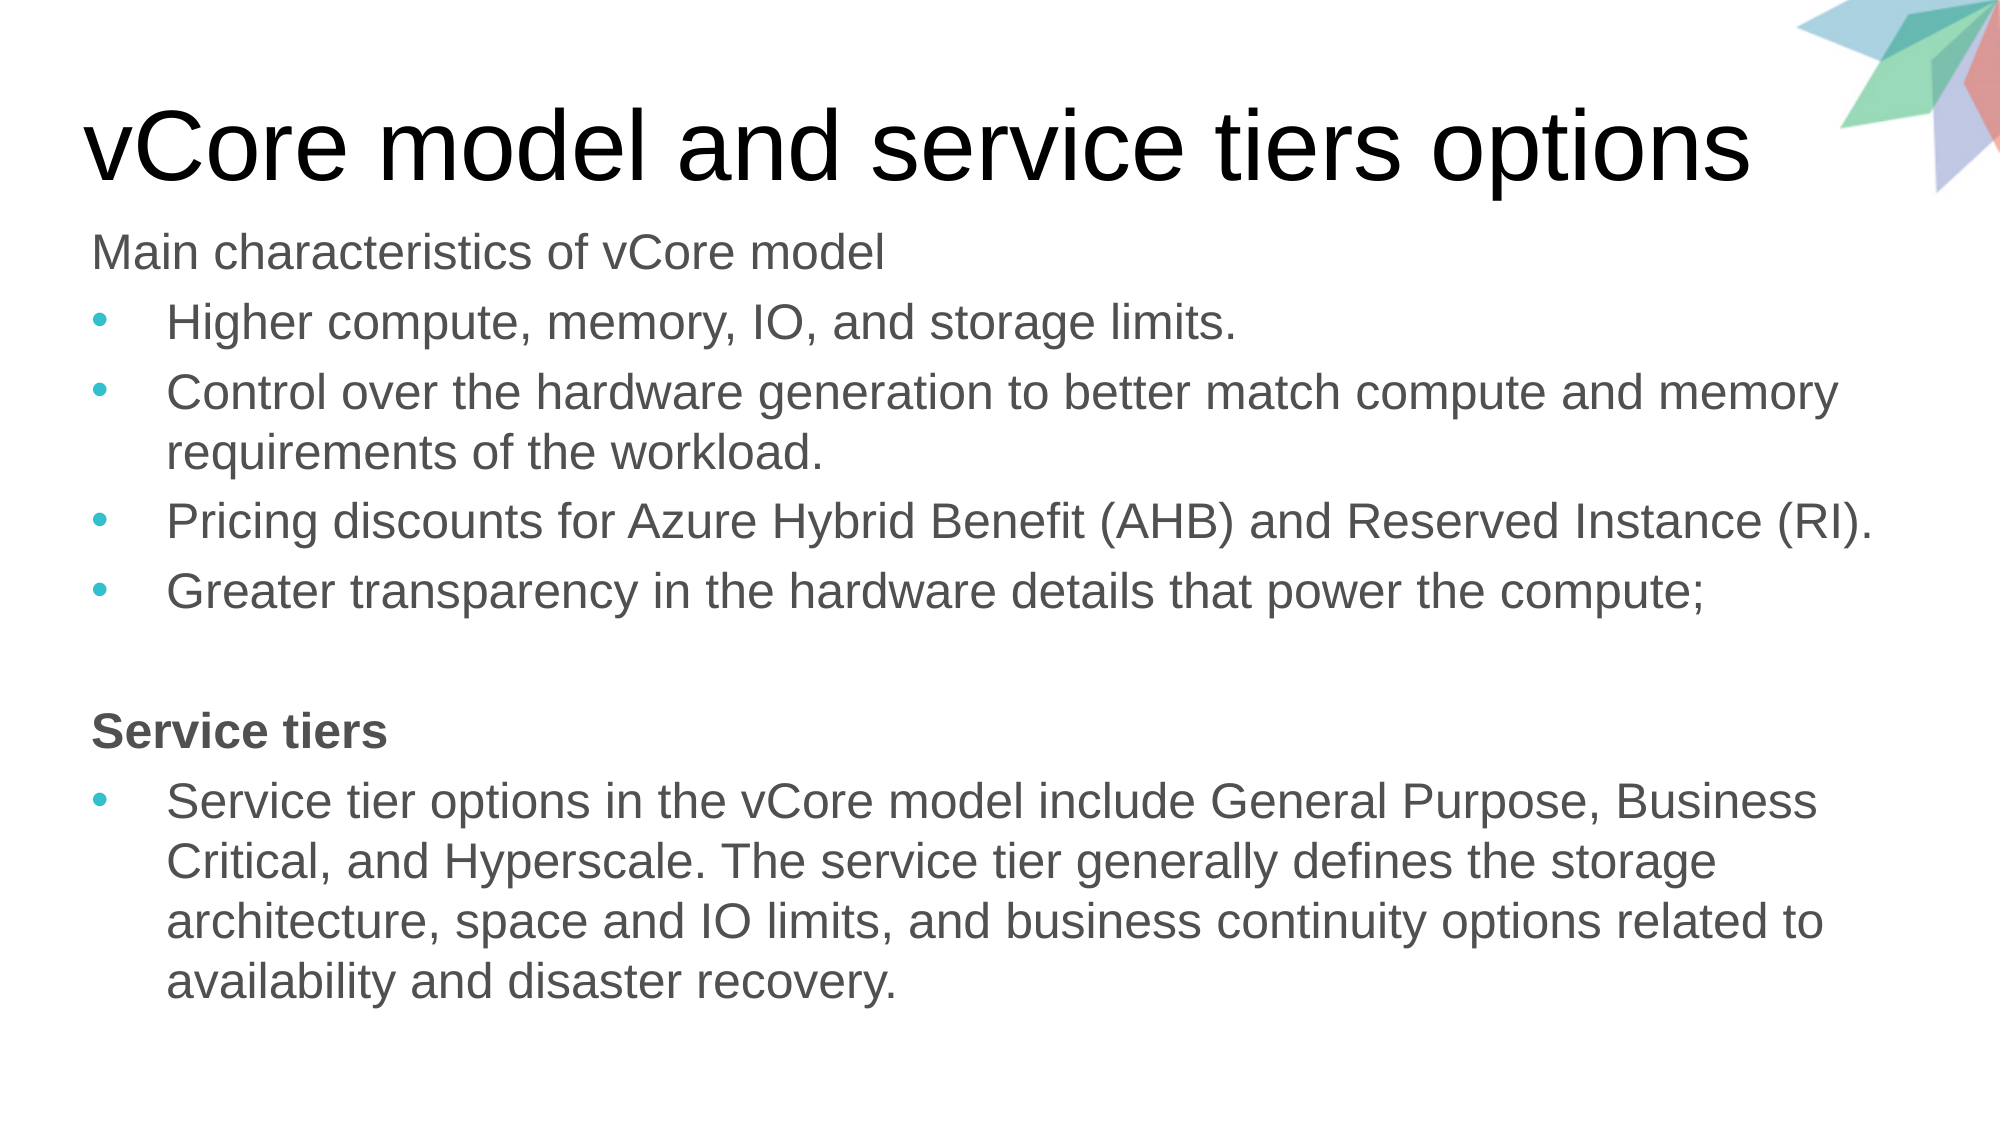

# vCore model and service tiers options
Main characteristics of vCore model
Higher compute, memory, IO, and storage limits.
Control over the hardware generation to better match compute and memory requirements of the workload.
Pricing discounts for Azure Hybrid Benefit (AHB) and Reserved Instance (RI).
Greater transparency in the hardware details that power the compute;

Service tiers
Service tier options in the vCore model include General Purpose, Business Critical, and Hyperscale. The service tier generally defines the storage architecture, space and IO limits, and business continuity options related to availability and disaster recovery.